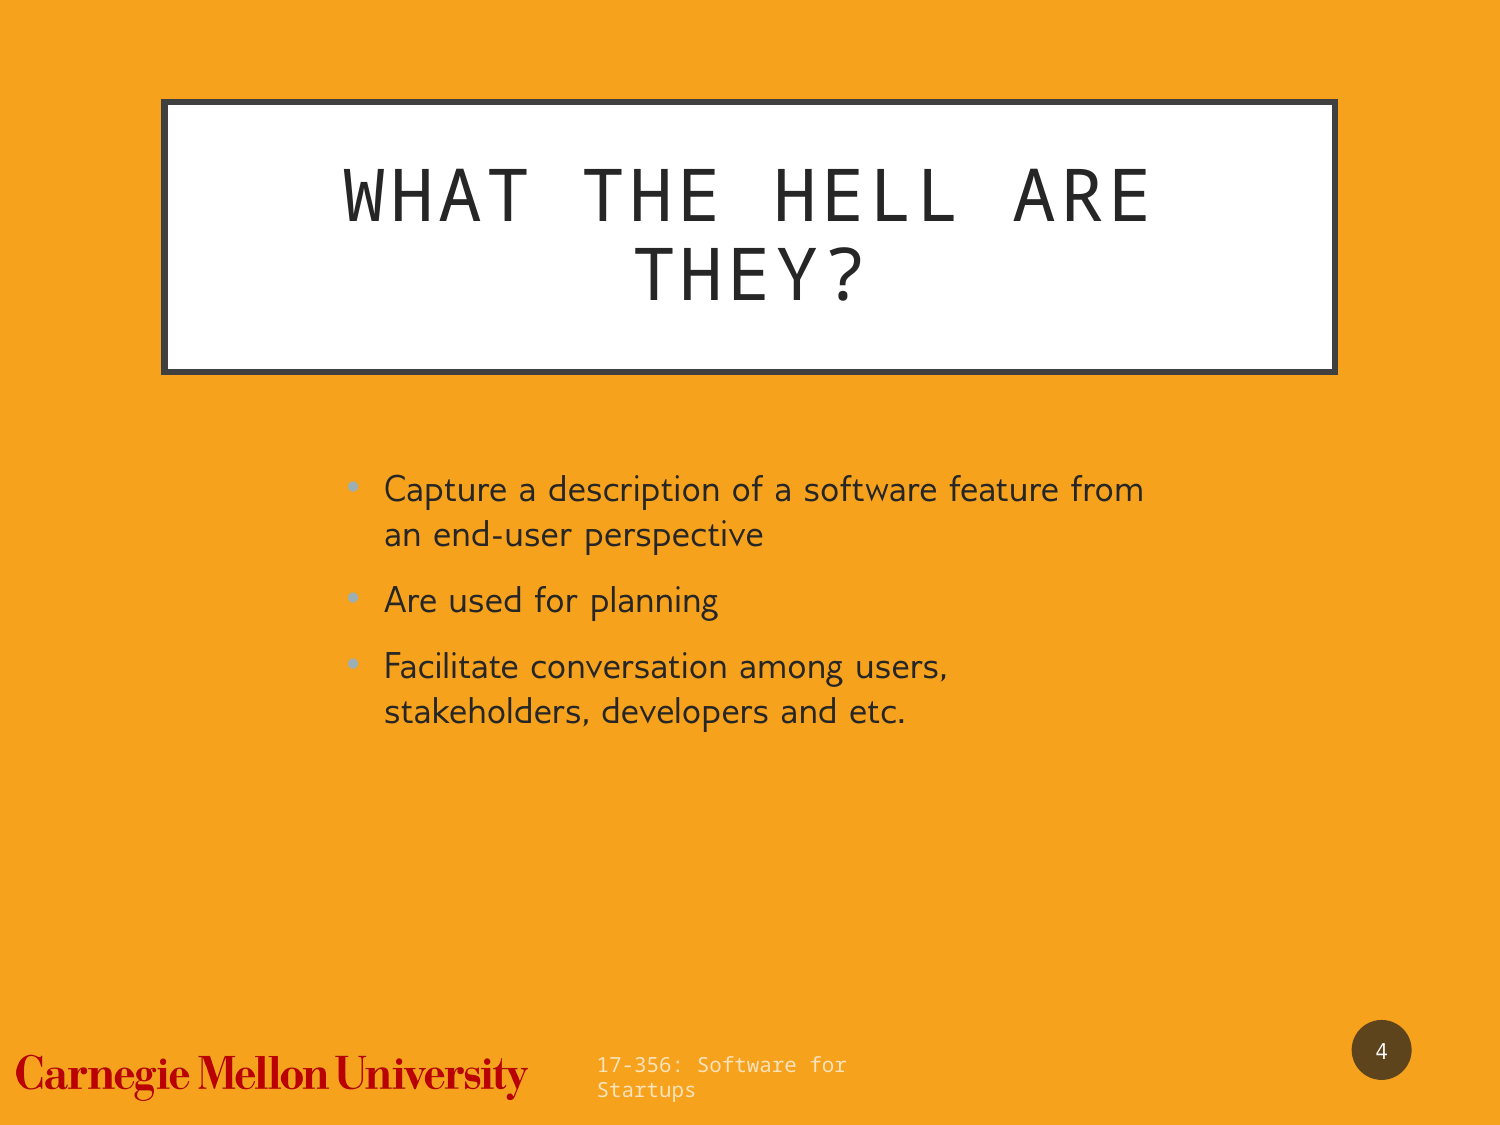

# What the Hell are they?
Capture a description of a software feature from an end-user perspective
Are used for planning
Facilitate conversation among users, stakeholders, developers and etc.

4
17-356: Software for Startups